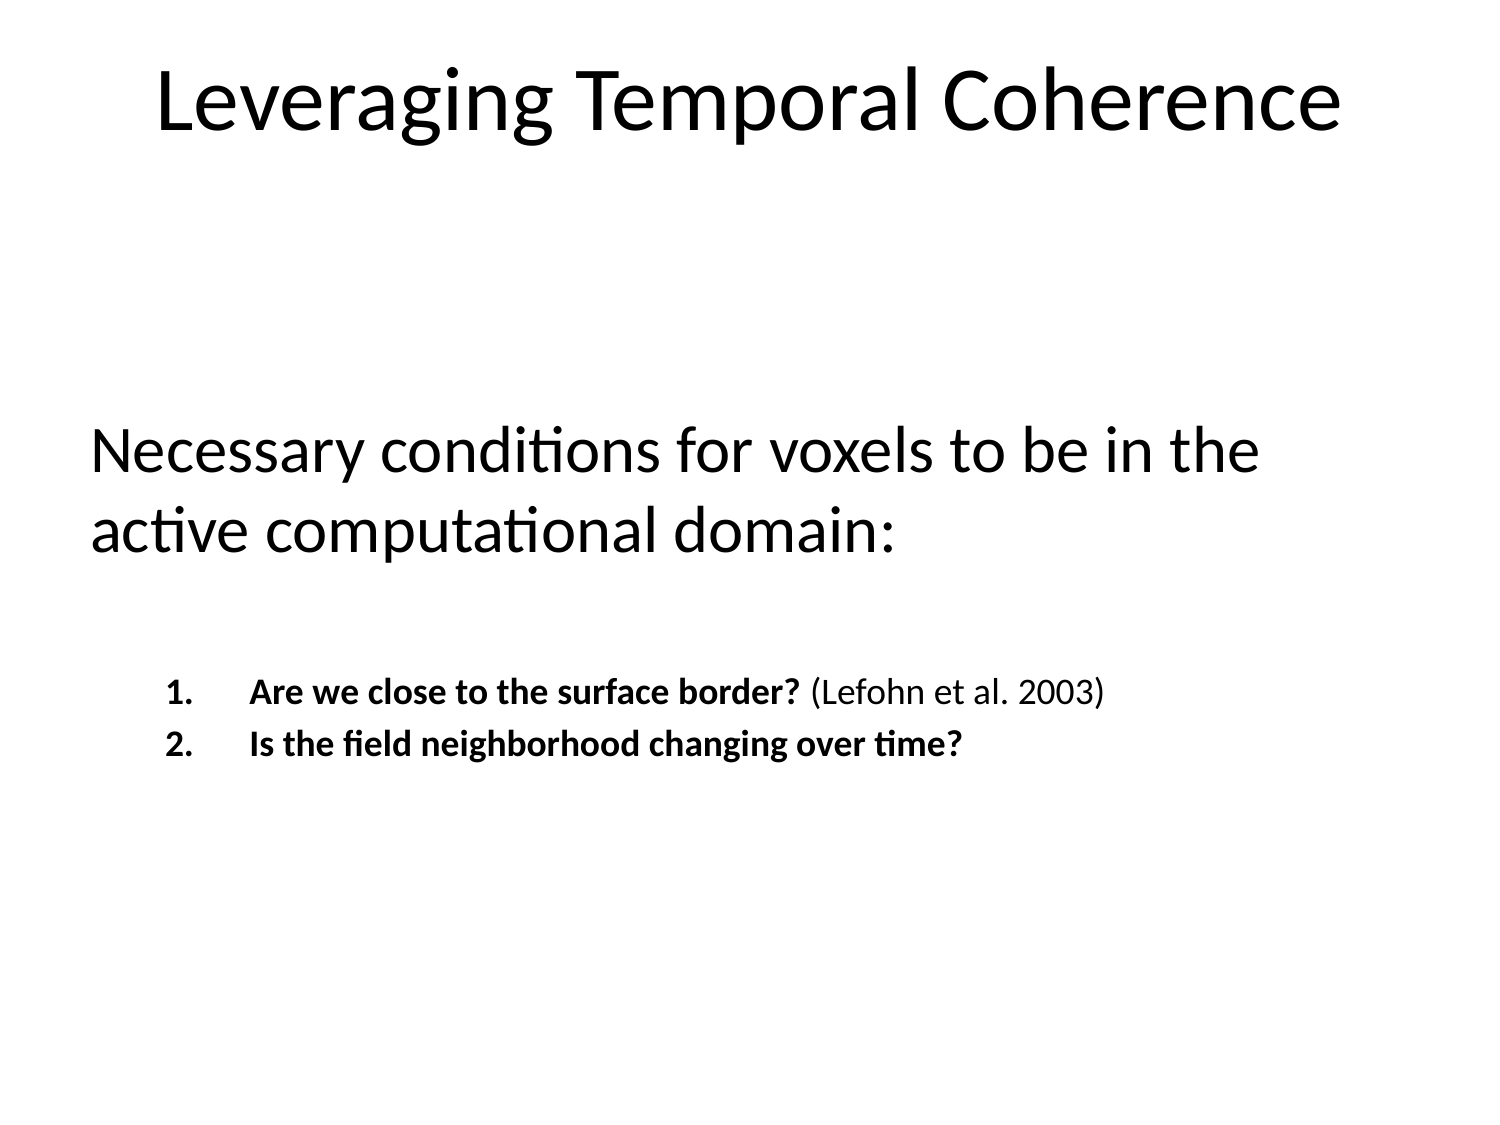

Leveraging Temporal Coherence
Necessary conditions for voxels to be in the active computational domain:

Are we close to the surface border? (Lefohn et al. 2003)
Is the field neighborhood changing over time?